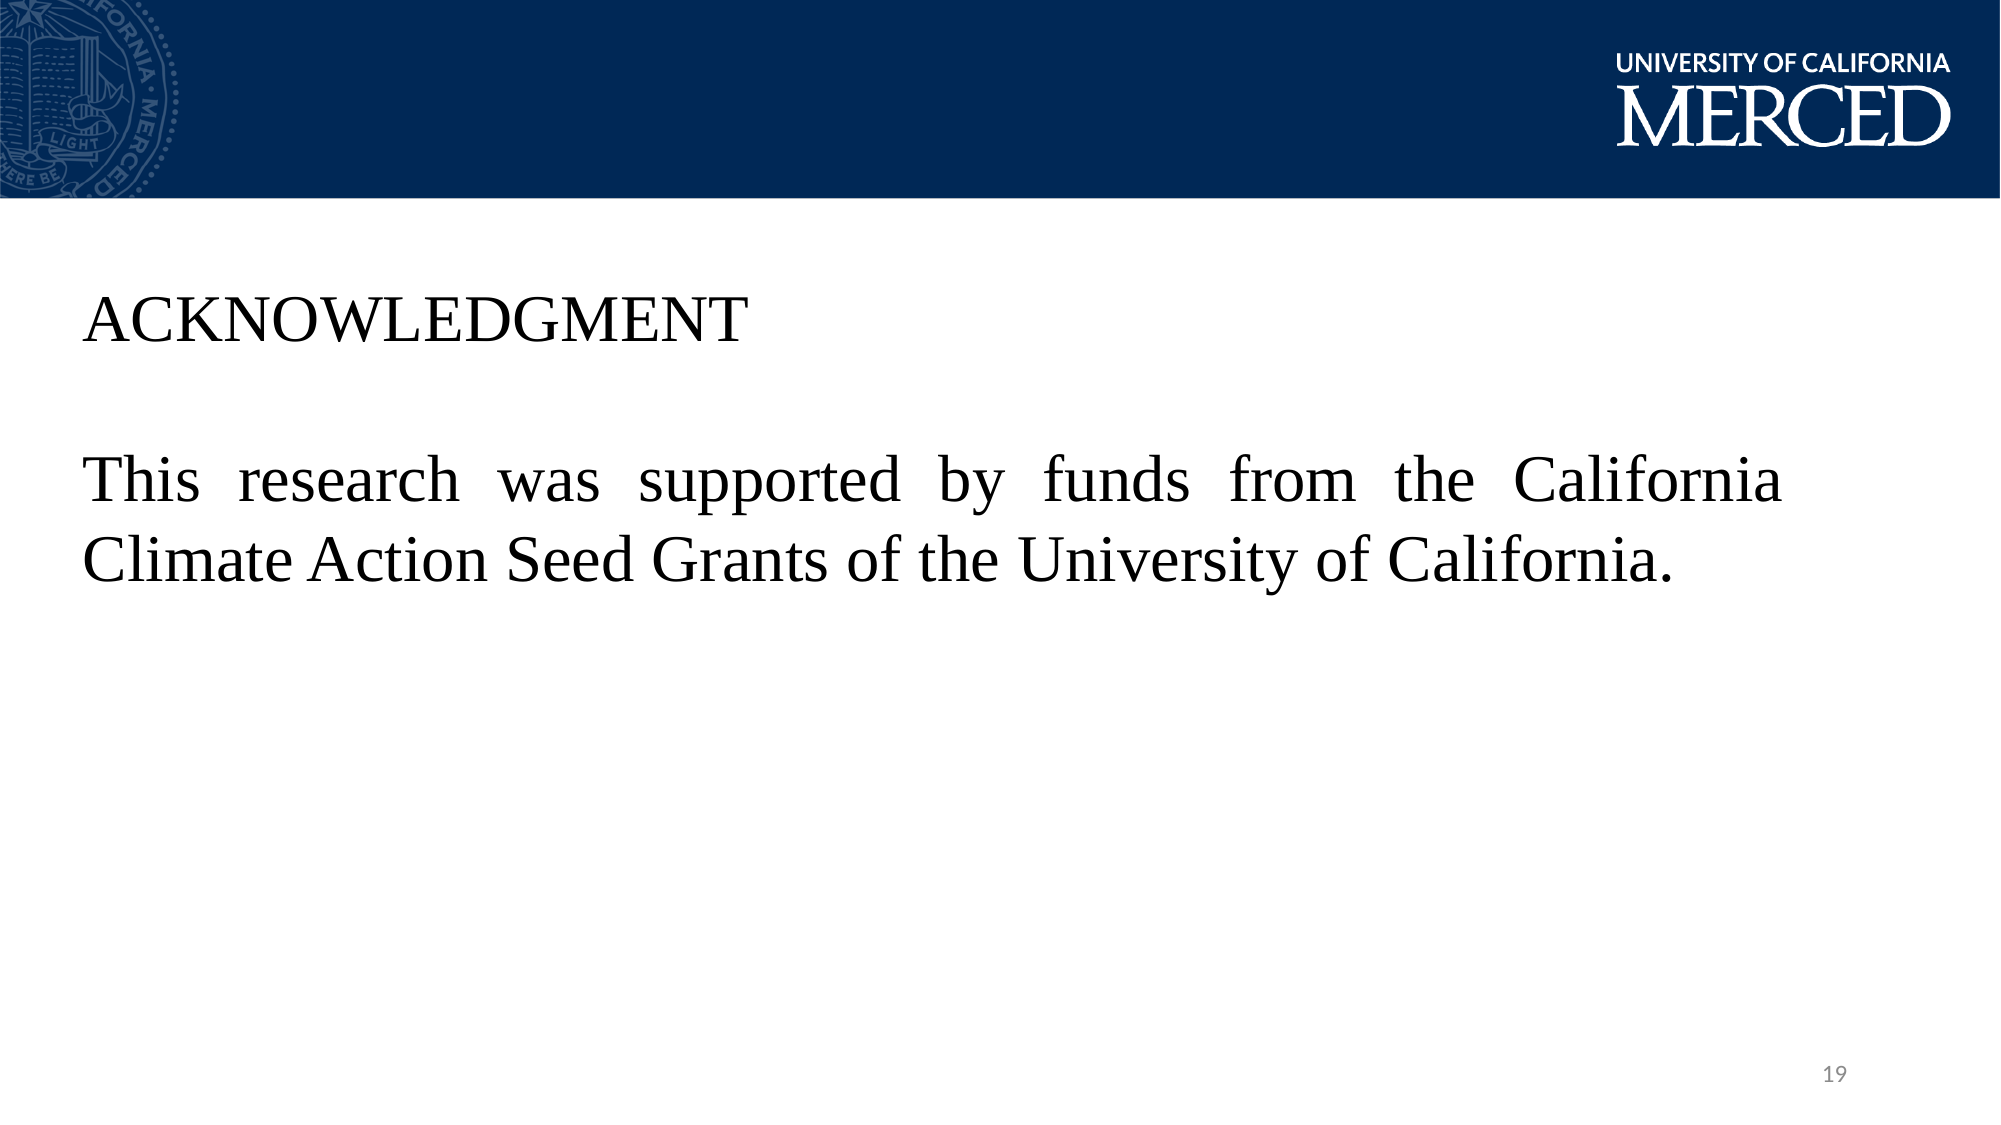

ACKNOWLEDGMENT

This research was supported by funds from the California Climate Action Seed Grants of the University of California.

19